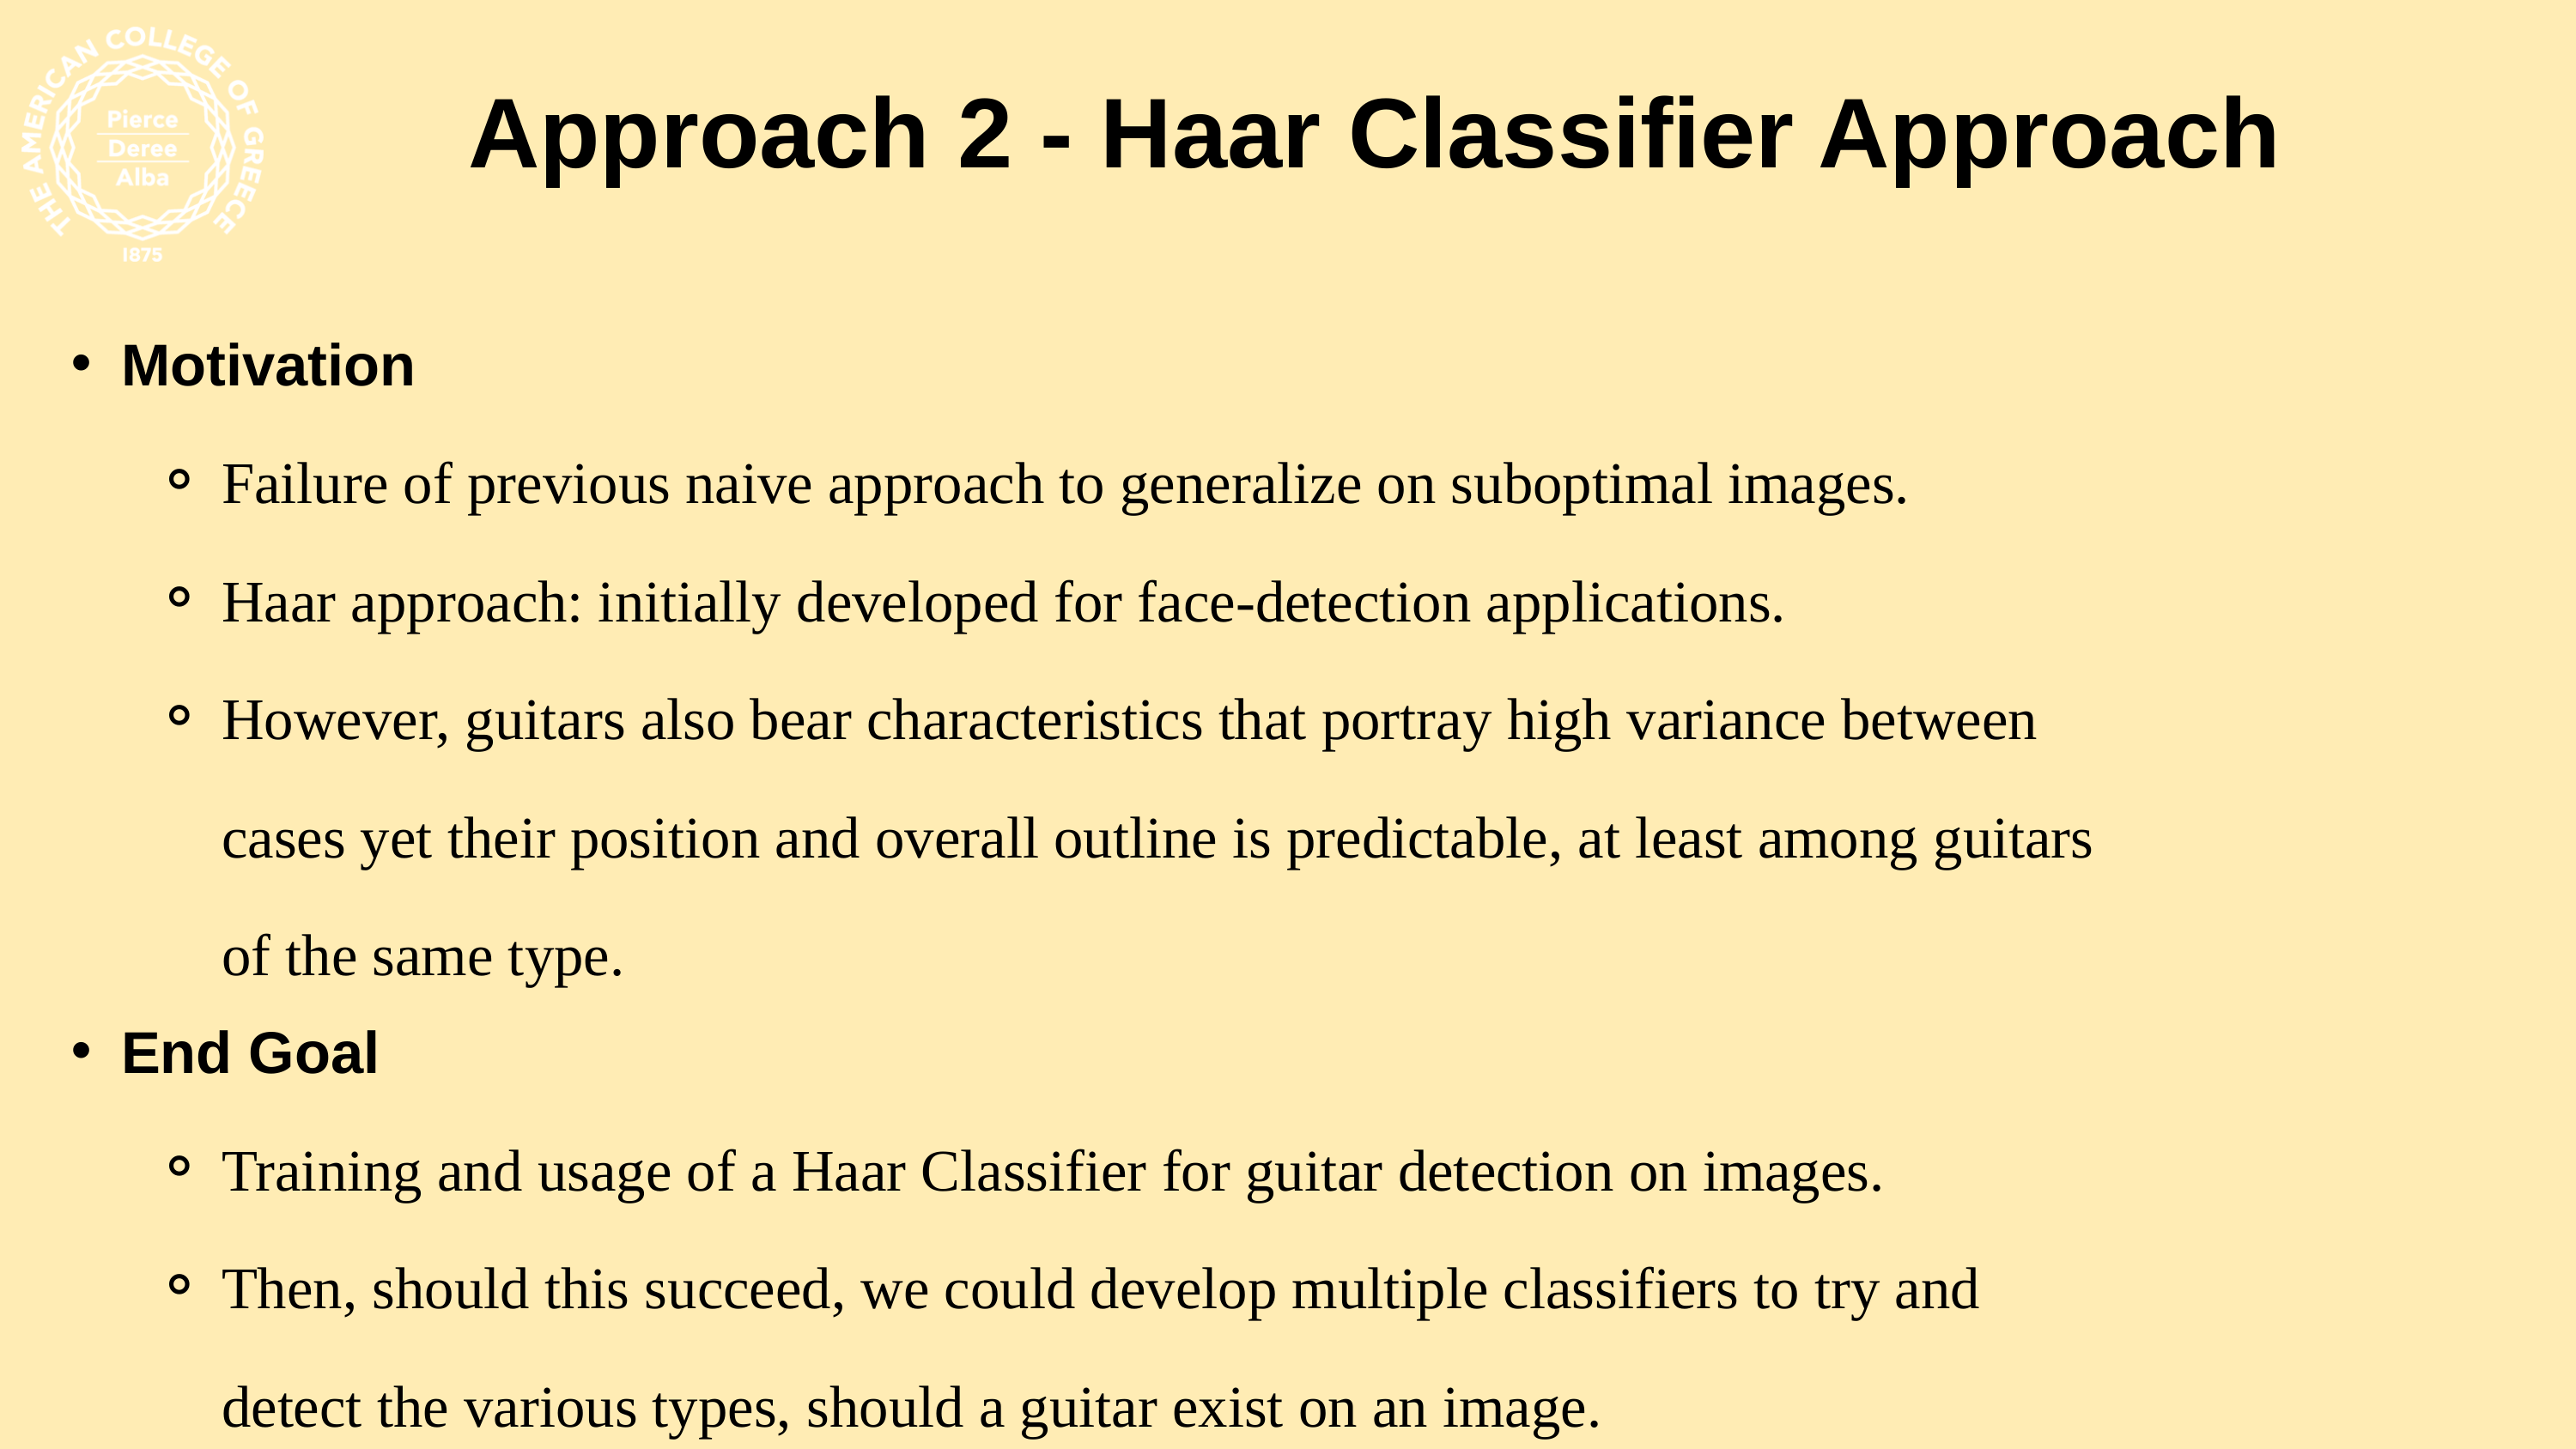

Approach 2 - Haar Classifier Approach
Motivation
Failure of previous naive approach to generalize on suboptimal images.
Haar approach: initially developed for face-detection applications.
However, guitars also bear characteristics that portray high variance between cases yet their position and overall outline is predictable, at least among guitars of the same type.
End Goal
Training and usage of a Haar Classifier for guitar detection on images.
Then, should this succeed, we could develop multiple classifiers to try and detect the various types, should a guitar exist on an image.